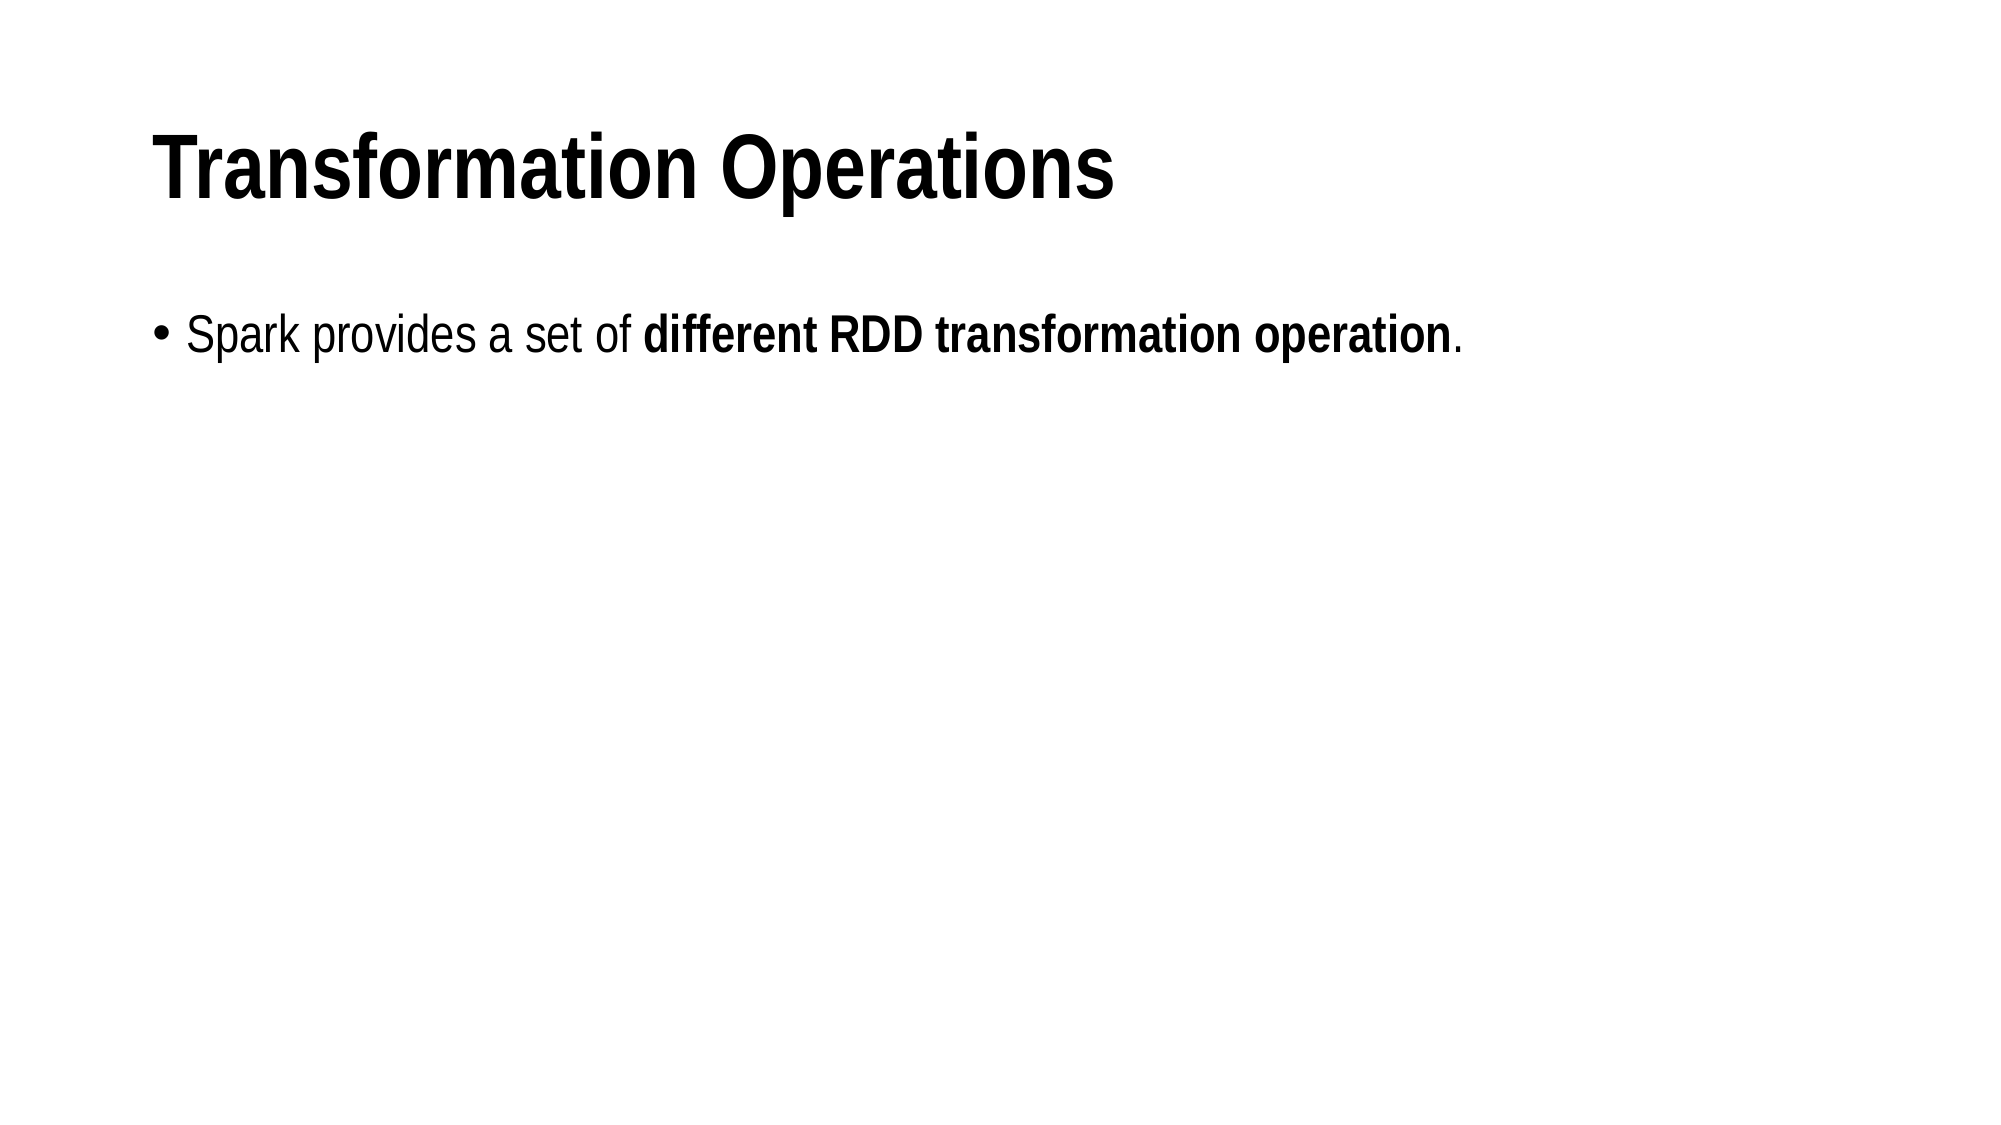

# Transformation Operations
Spark provides a set of different RDD transformation operation.